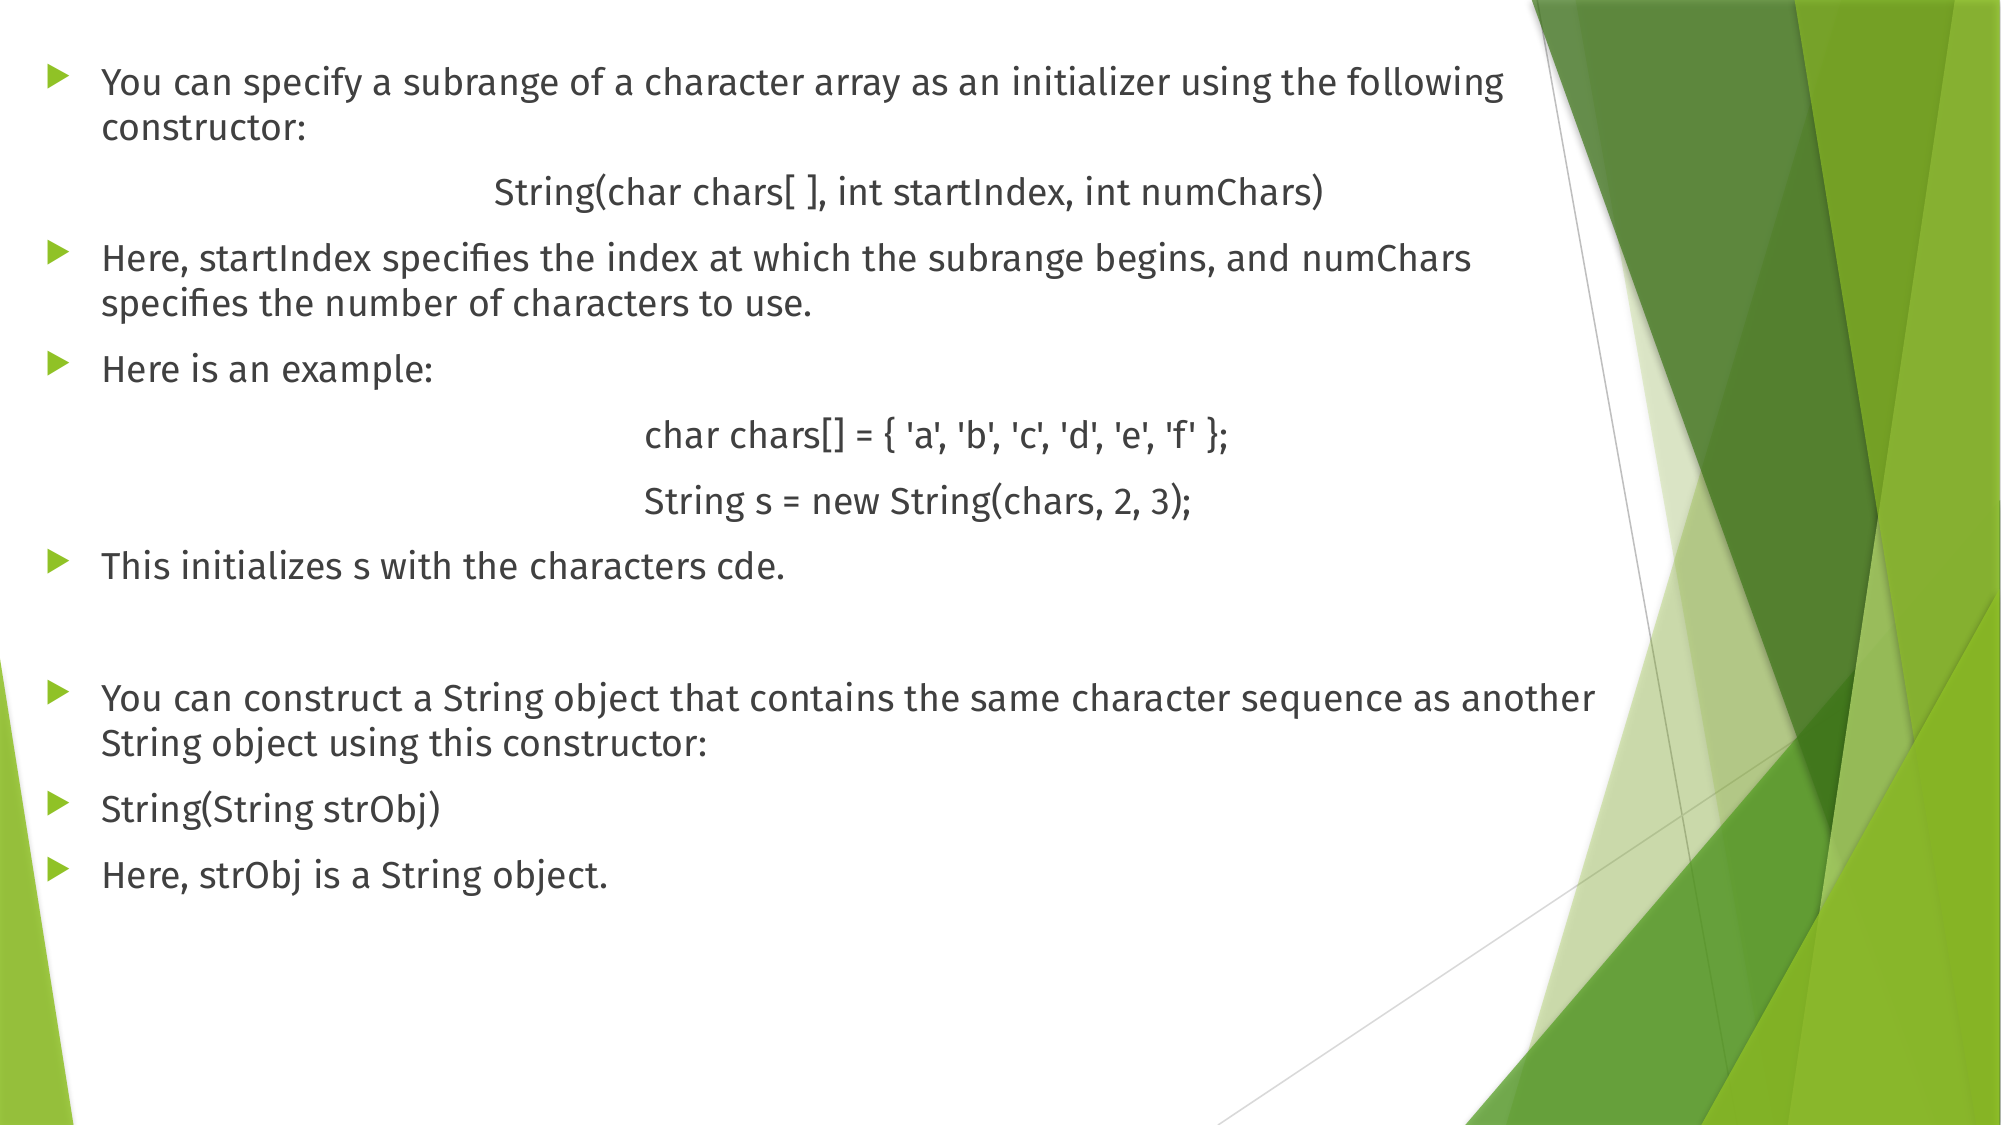

You can specify a subrange of a character array as an initializer using the following constructor:
			String(char chars[ ], int startIndex, int numChars)
Here, startIndex specifies the index at which the subrange begins, and numChars specifies the number of characters to use.
Here is an example:
				char chars[] = { 'a', 'b', 'c', 'd', 'e', 'f' };
				String s = new String(chars, 2, 3);
This initializes s with the characters cde.

You can construct a String object that contains the same character sequence as another String object using this constructor:
String(String strObj)
Here, strObj is a String object.